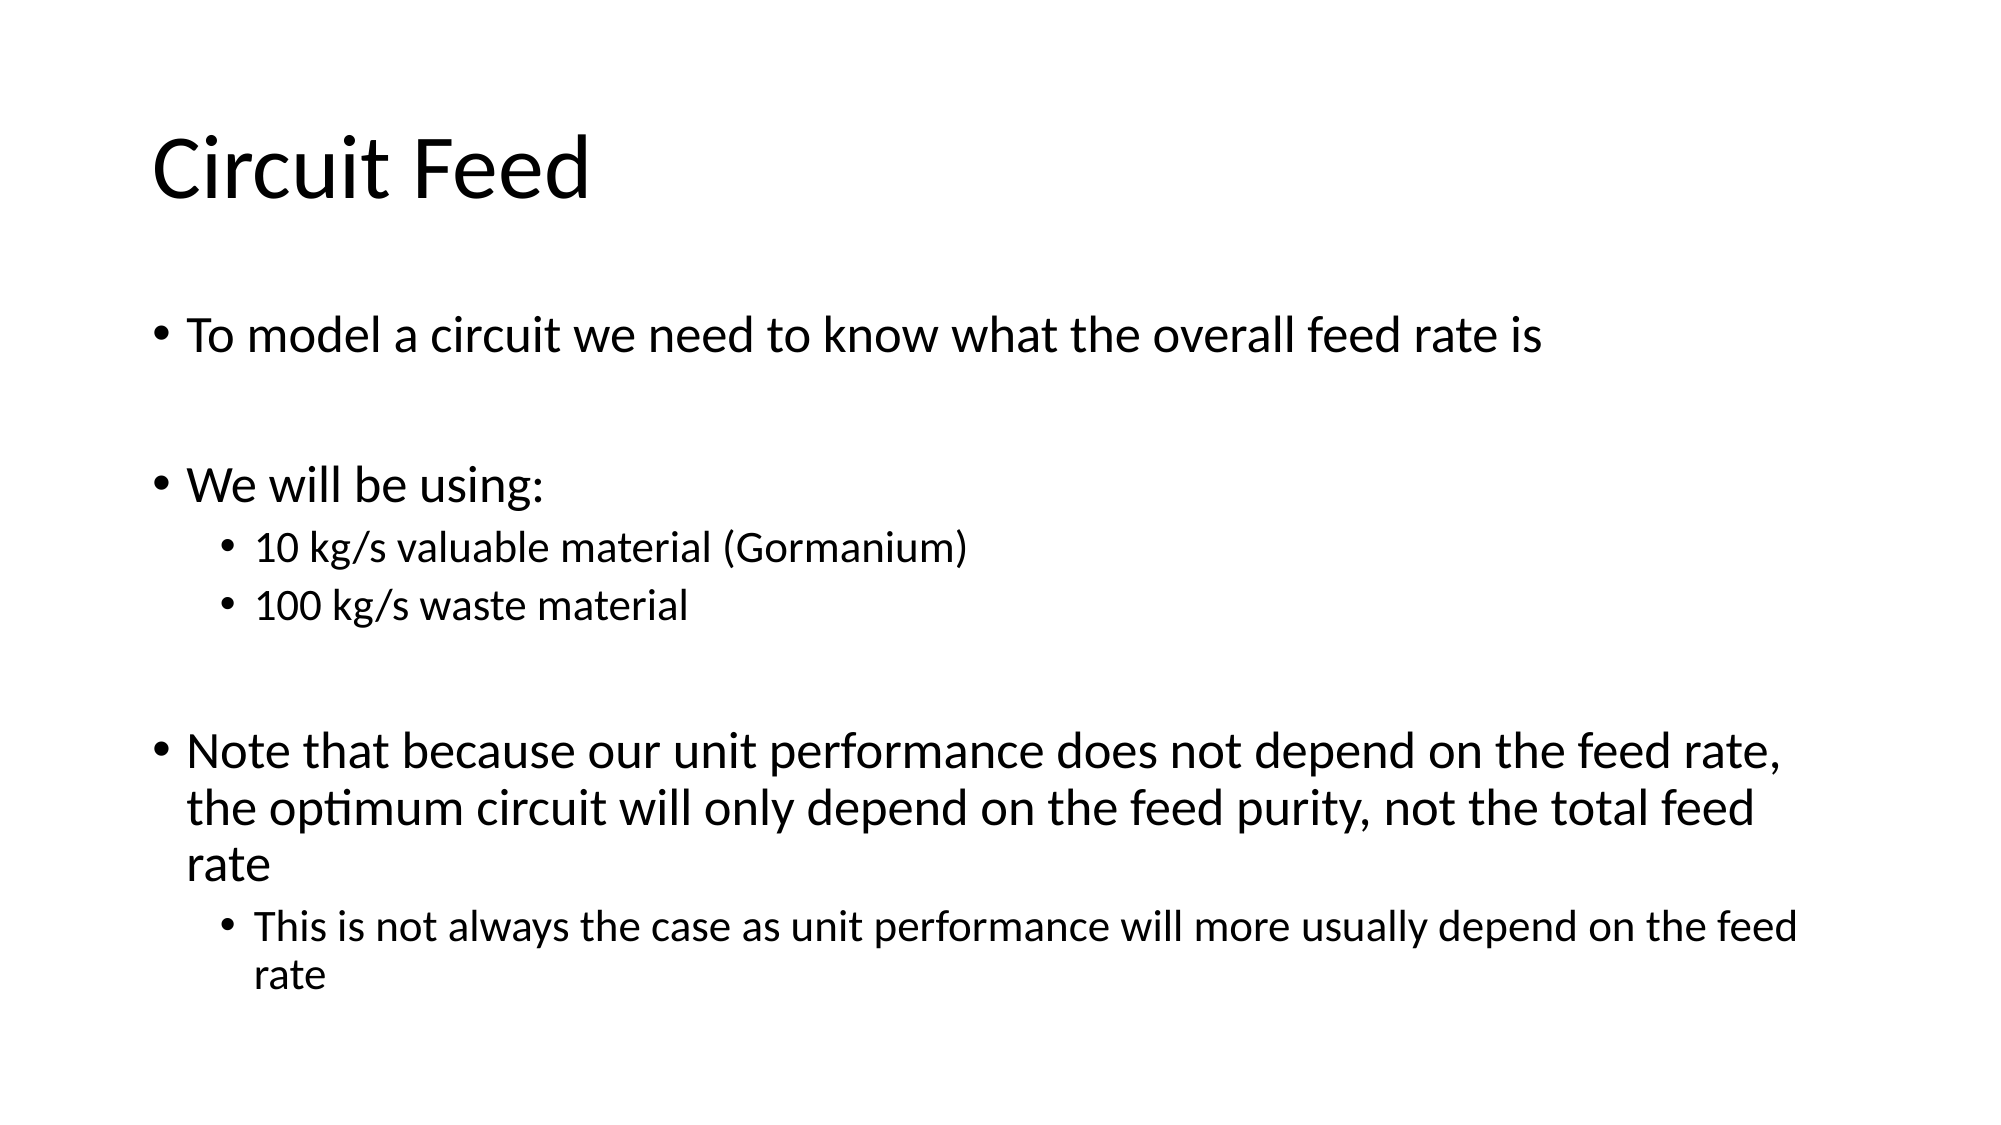

# Circuit Feed
To model a circuit we need to know what the overall feed rate is

We will be using:
10 kg/s valuable material (Gormanium)
100 kg/s waste material

Note that because our unit performance does not depend on the feed rate, the optimum circuit will only depend on the feed purity, not the total feed rate
This is not always the case as unit performance will more usually depend on the feed rate